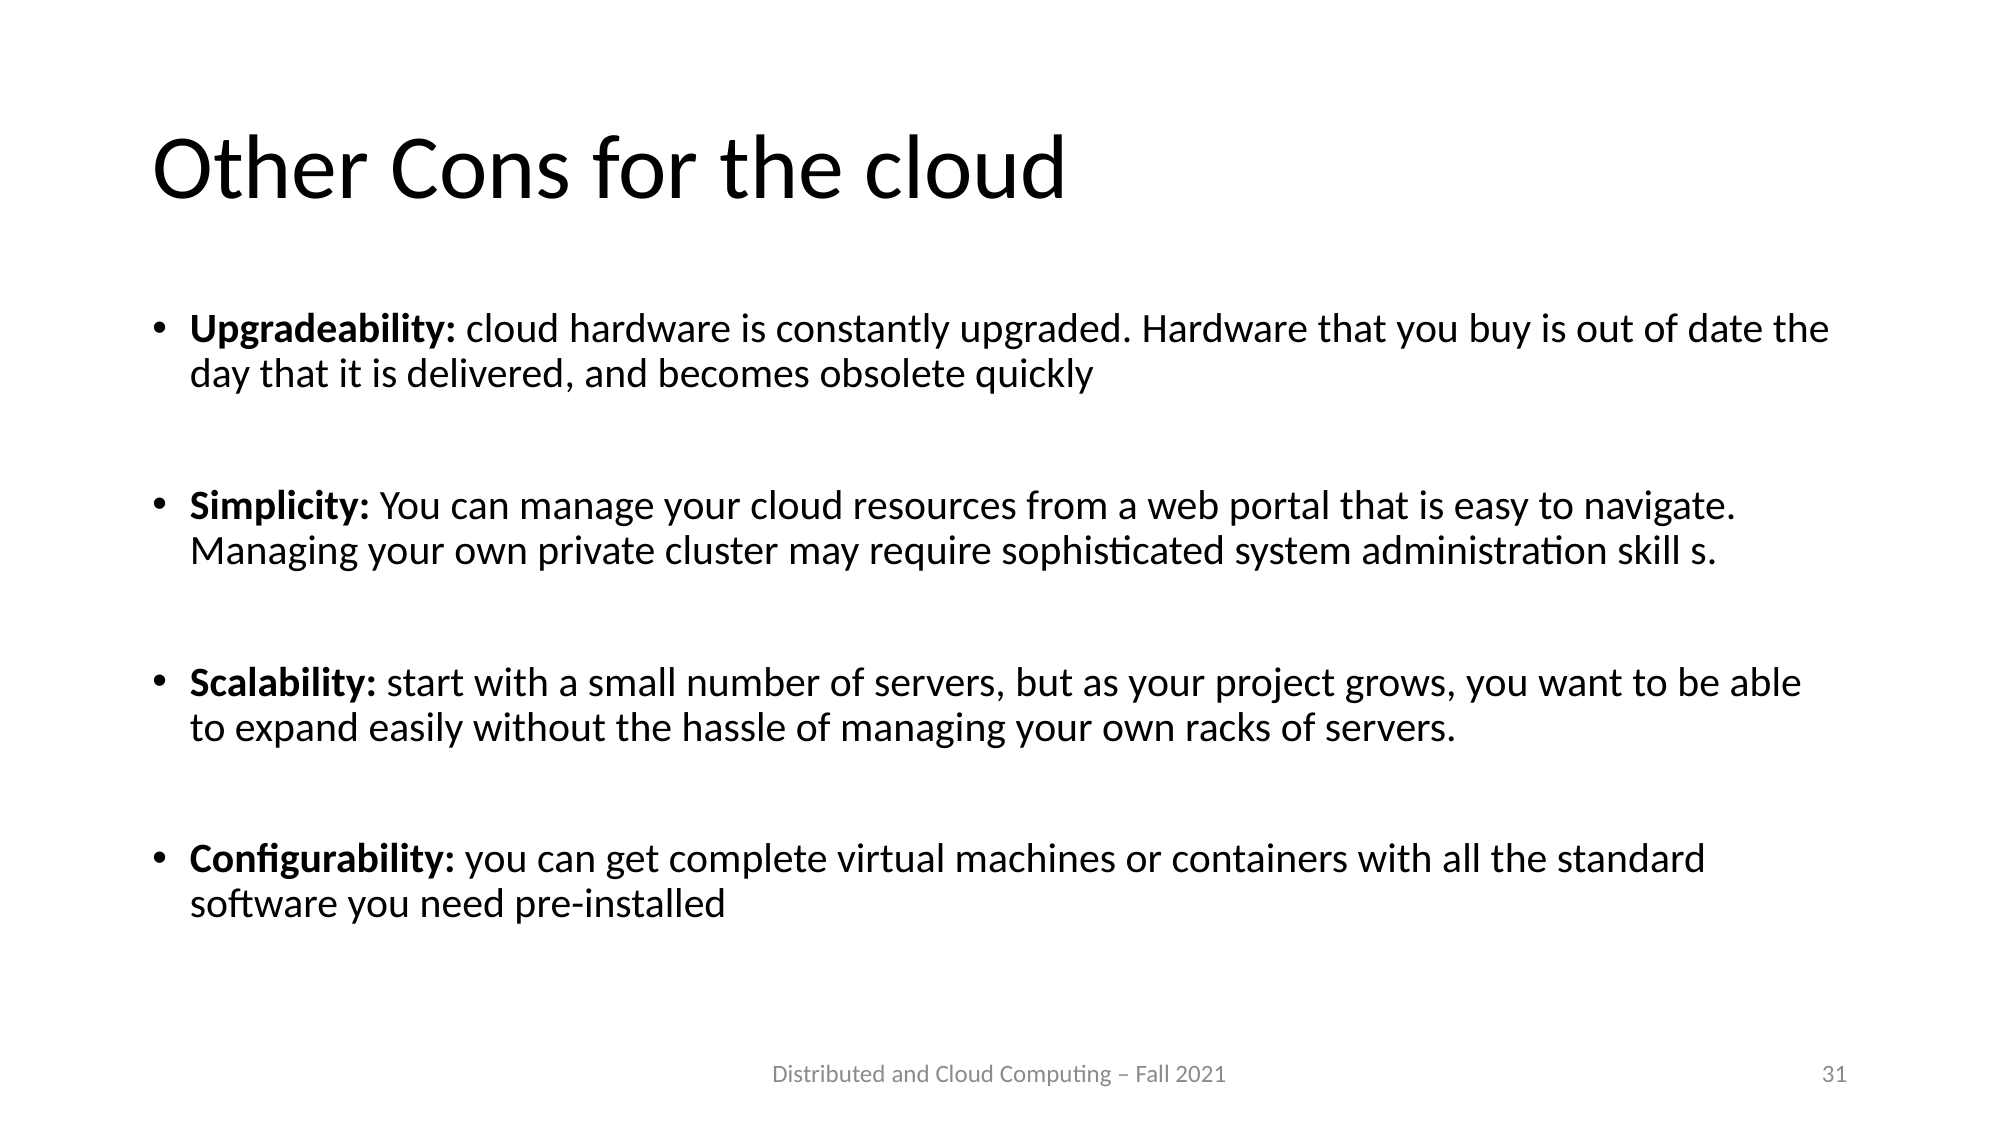

# Other Cons for the cloud
Upgradeability: cloud hardware is constantly upgraded. Hardware that you buy is out of date the day that it is delivered, and becomes obsolete quickly

Simplicity: You can manage your cloud resources from a web portal that is easy to navigate. Managing your own private cluster may require sophisticated system administration skill s.

Scalability: start with a small number of servers, but as your project grows, you want to be able to expand easily without the hassle of managing your own racks of servers.

Configurability: you can get complete virtual machines or containers with all the standard software you need pre-installed

Distributed and Cloud Computing – Fall 2021
31